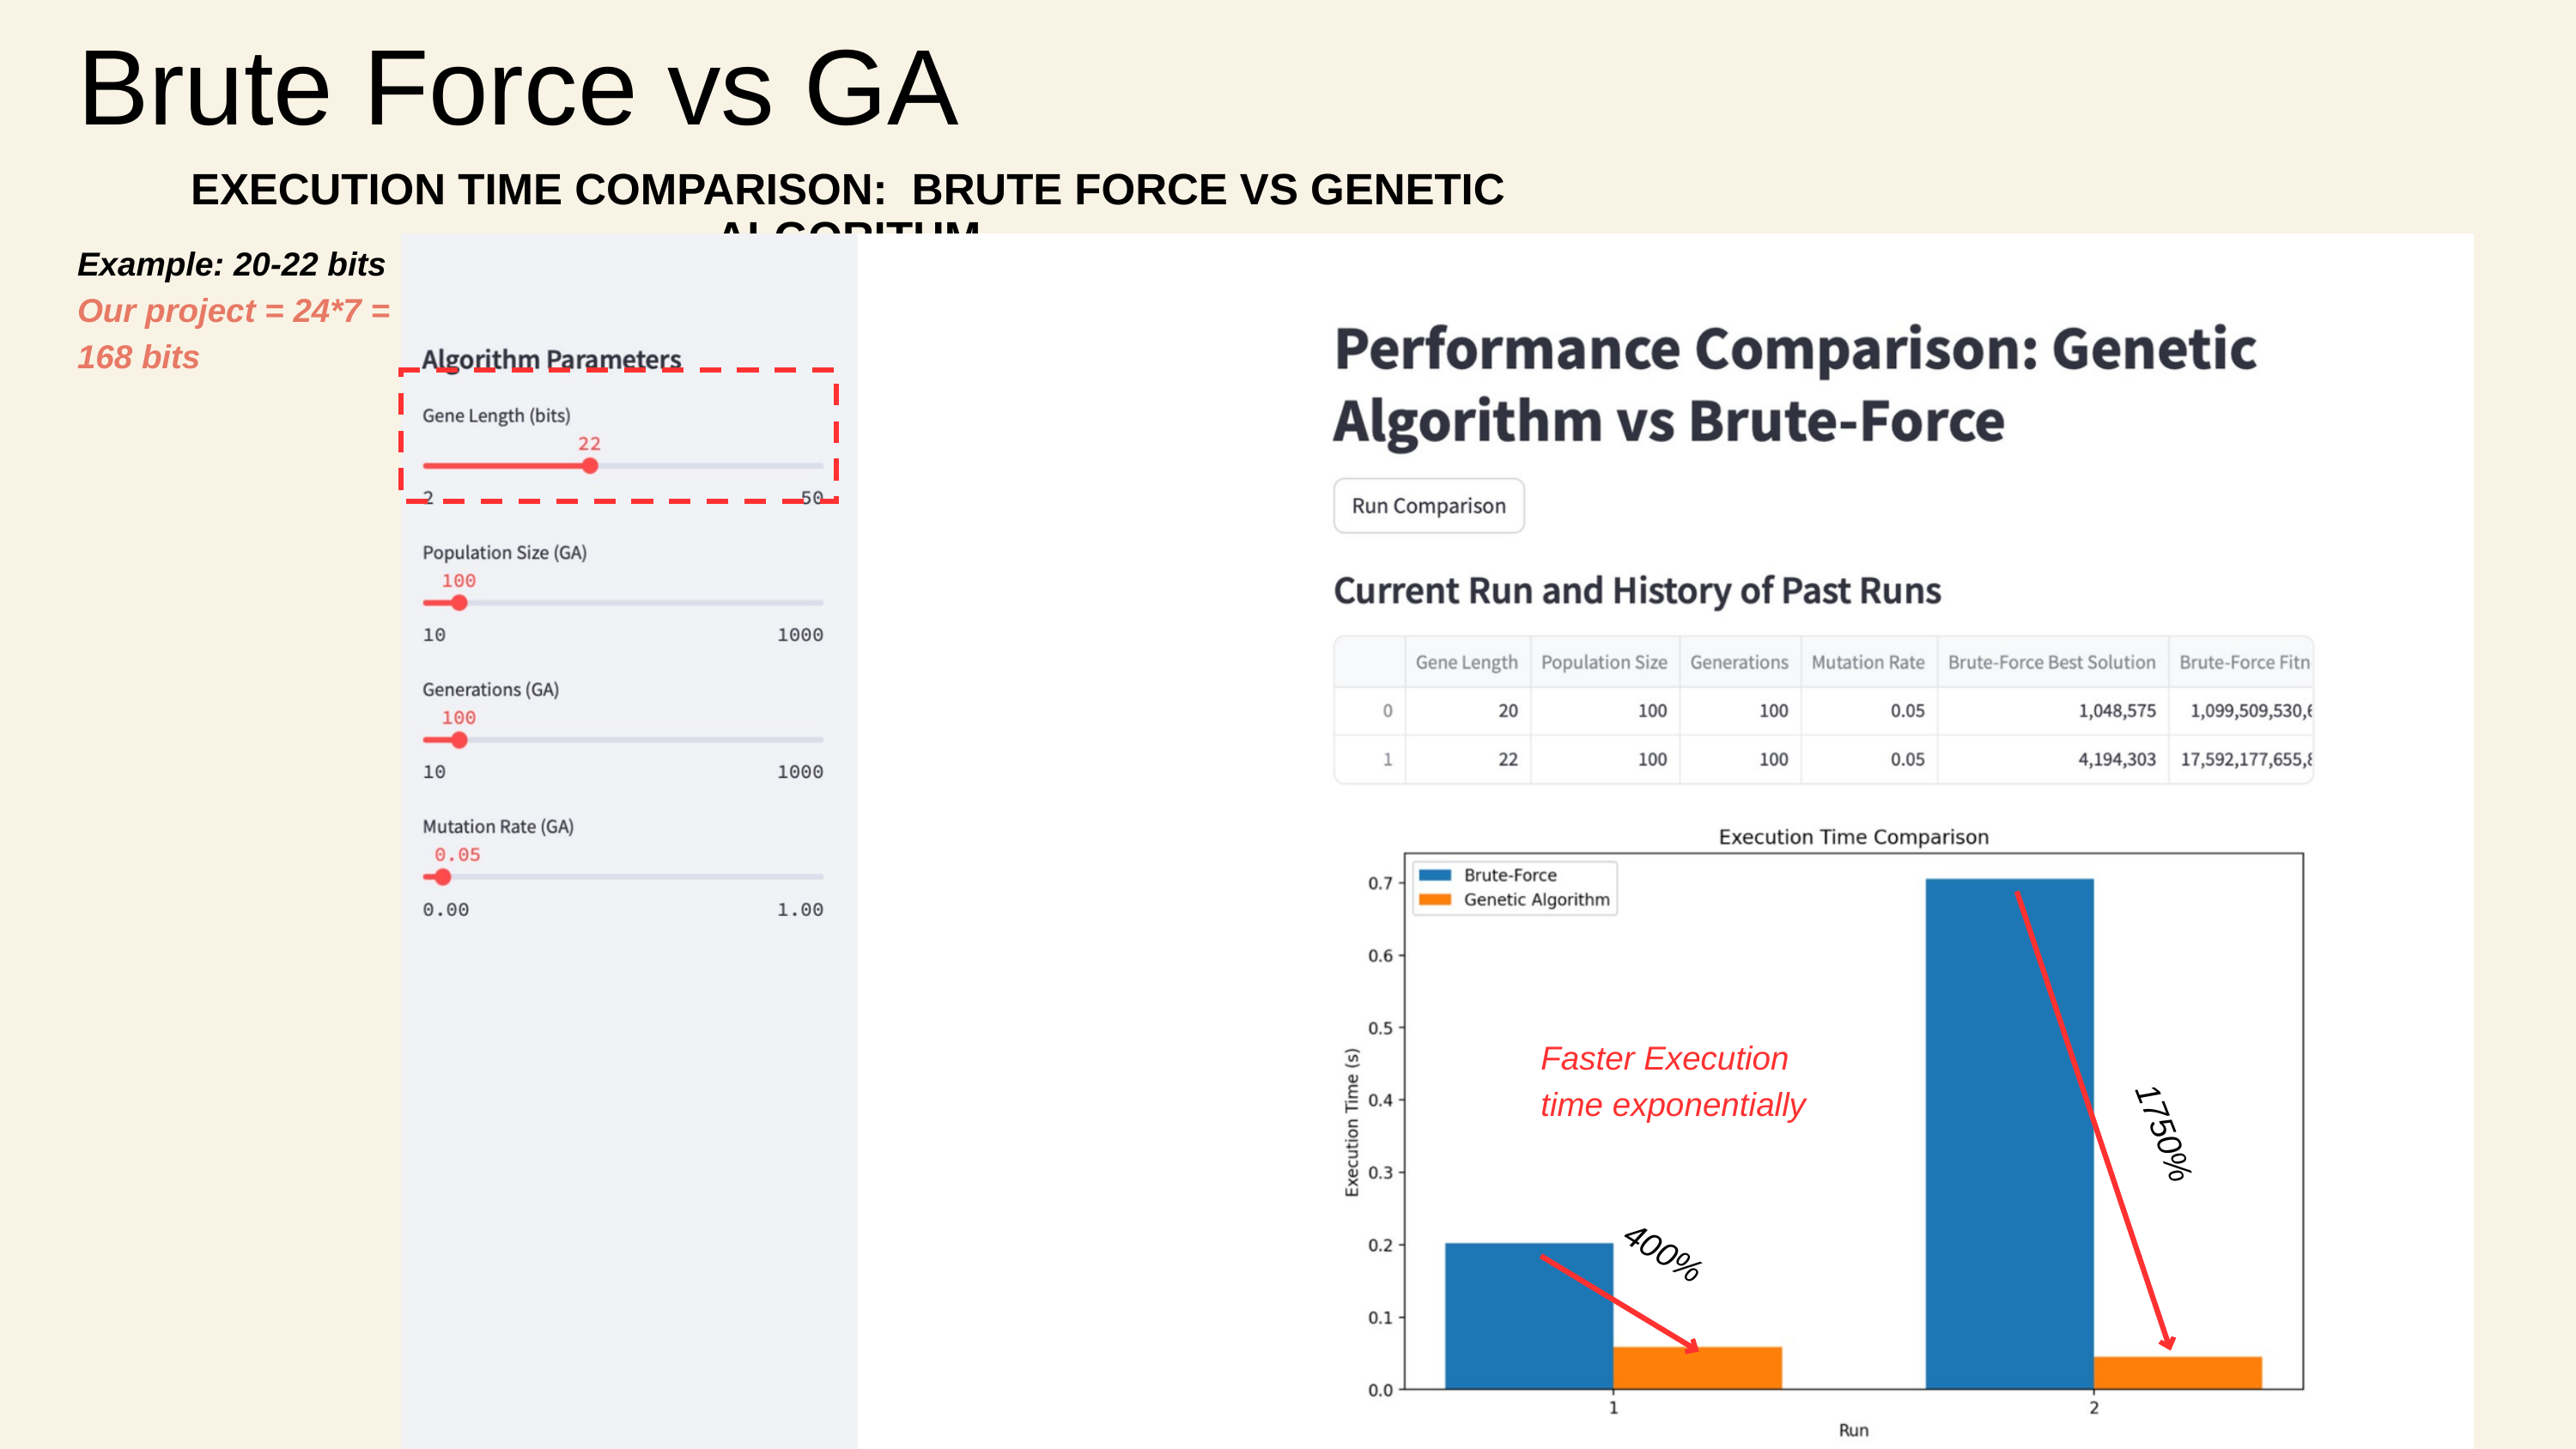

Brute Force vs GA
EXECUTION TIME COMPARISON:  BRUTE FORCE VS GENETIC ALGORITHM

Example: 20-22 bits
Our project = 24*7 = 168 bits

Faster Execution time exponentially
1750%
400%